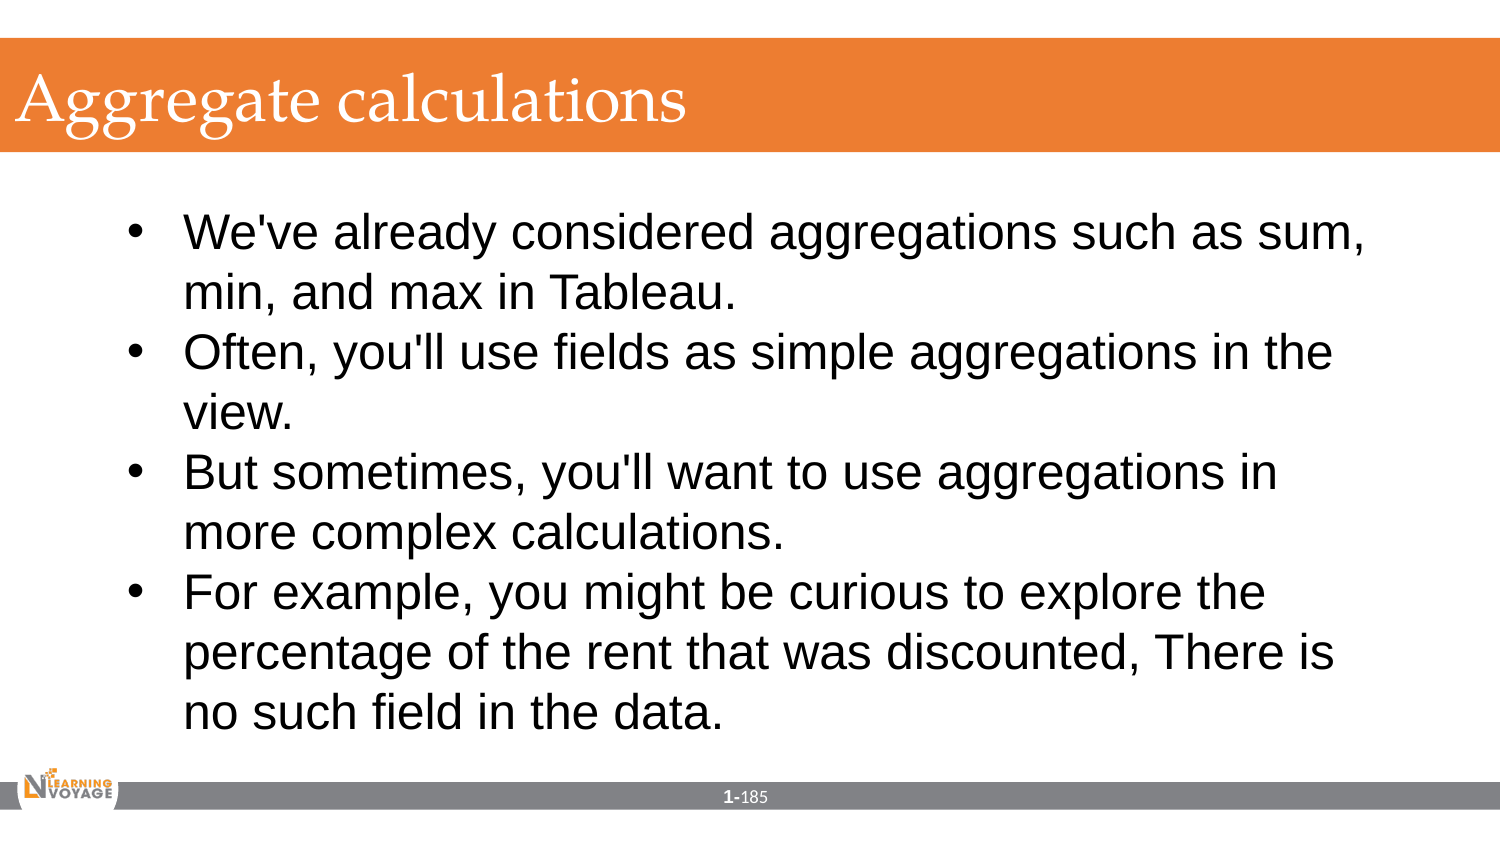

Aggregate calculations
We've already considered aggregations such as sum, min, and max in Tableau.
Often, you'll use fields as simple aggregations in the view.
But sometimes, you'll want to use aggregations in more complex calculations.
For example, you might be curious to explore the percentage of the rent that was discounted, There is no such field in the data.
1-185